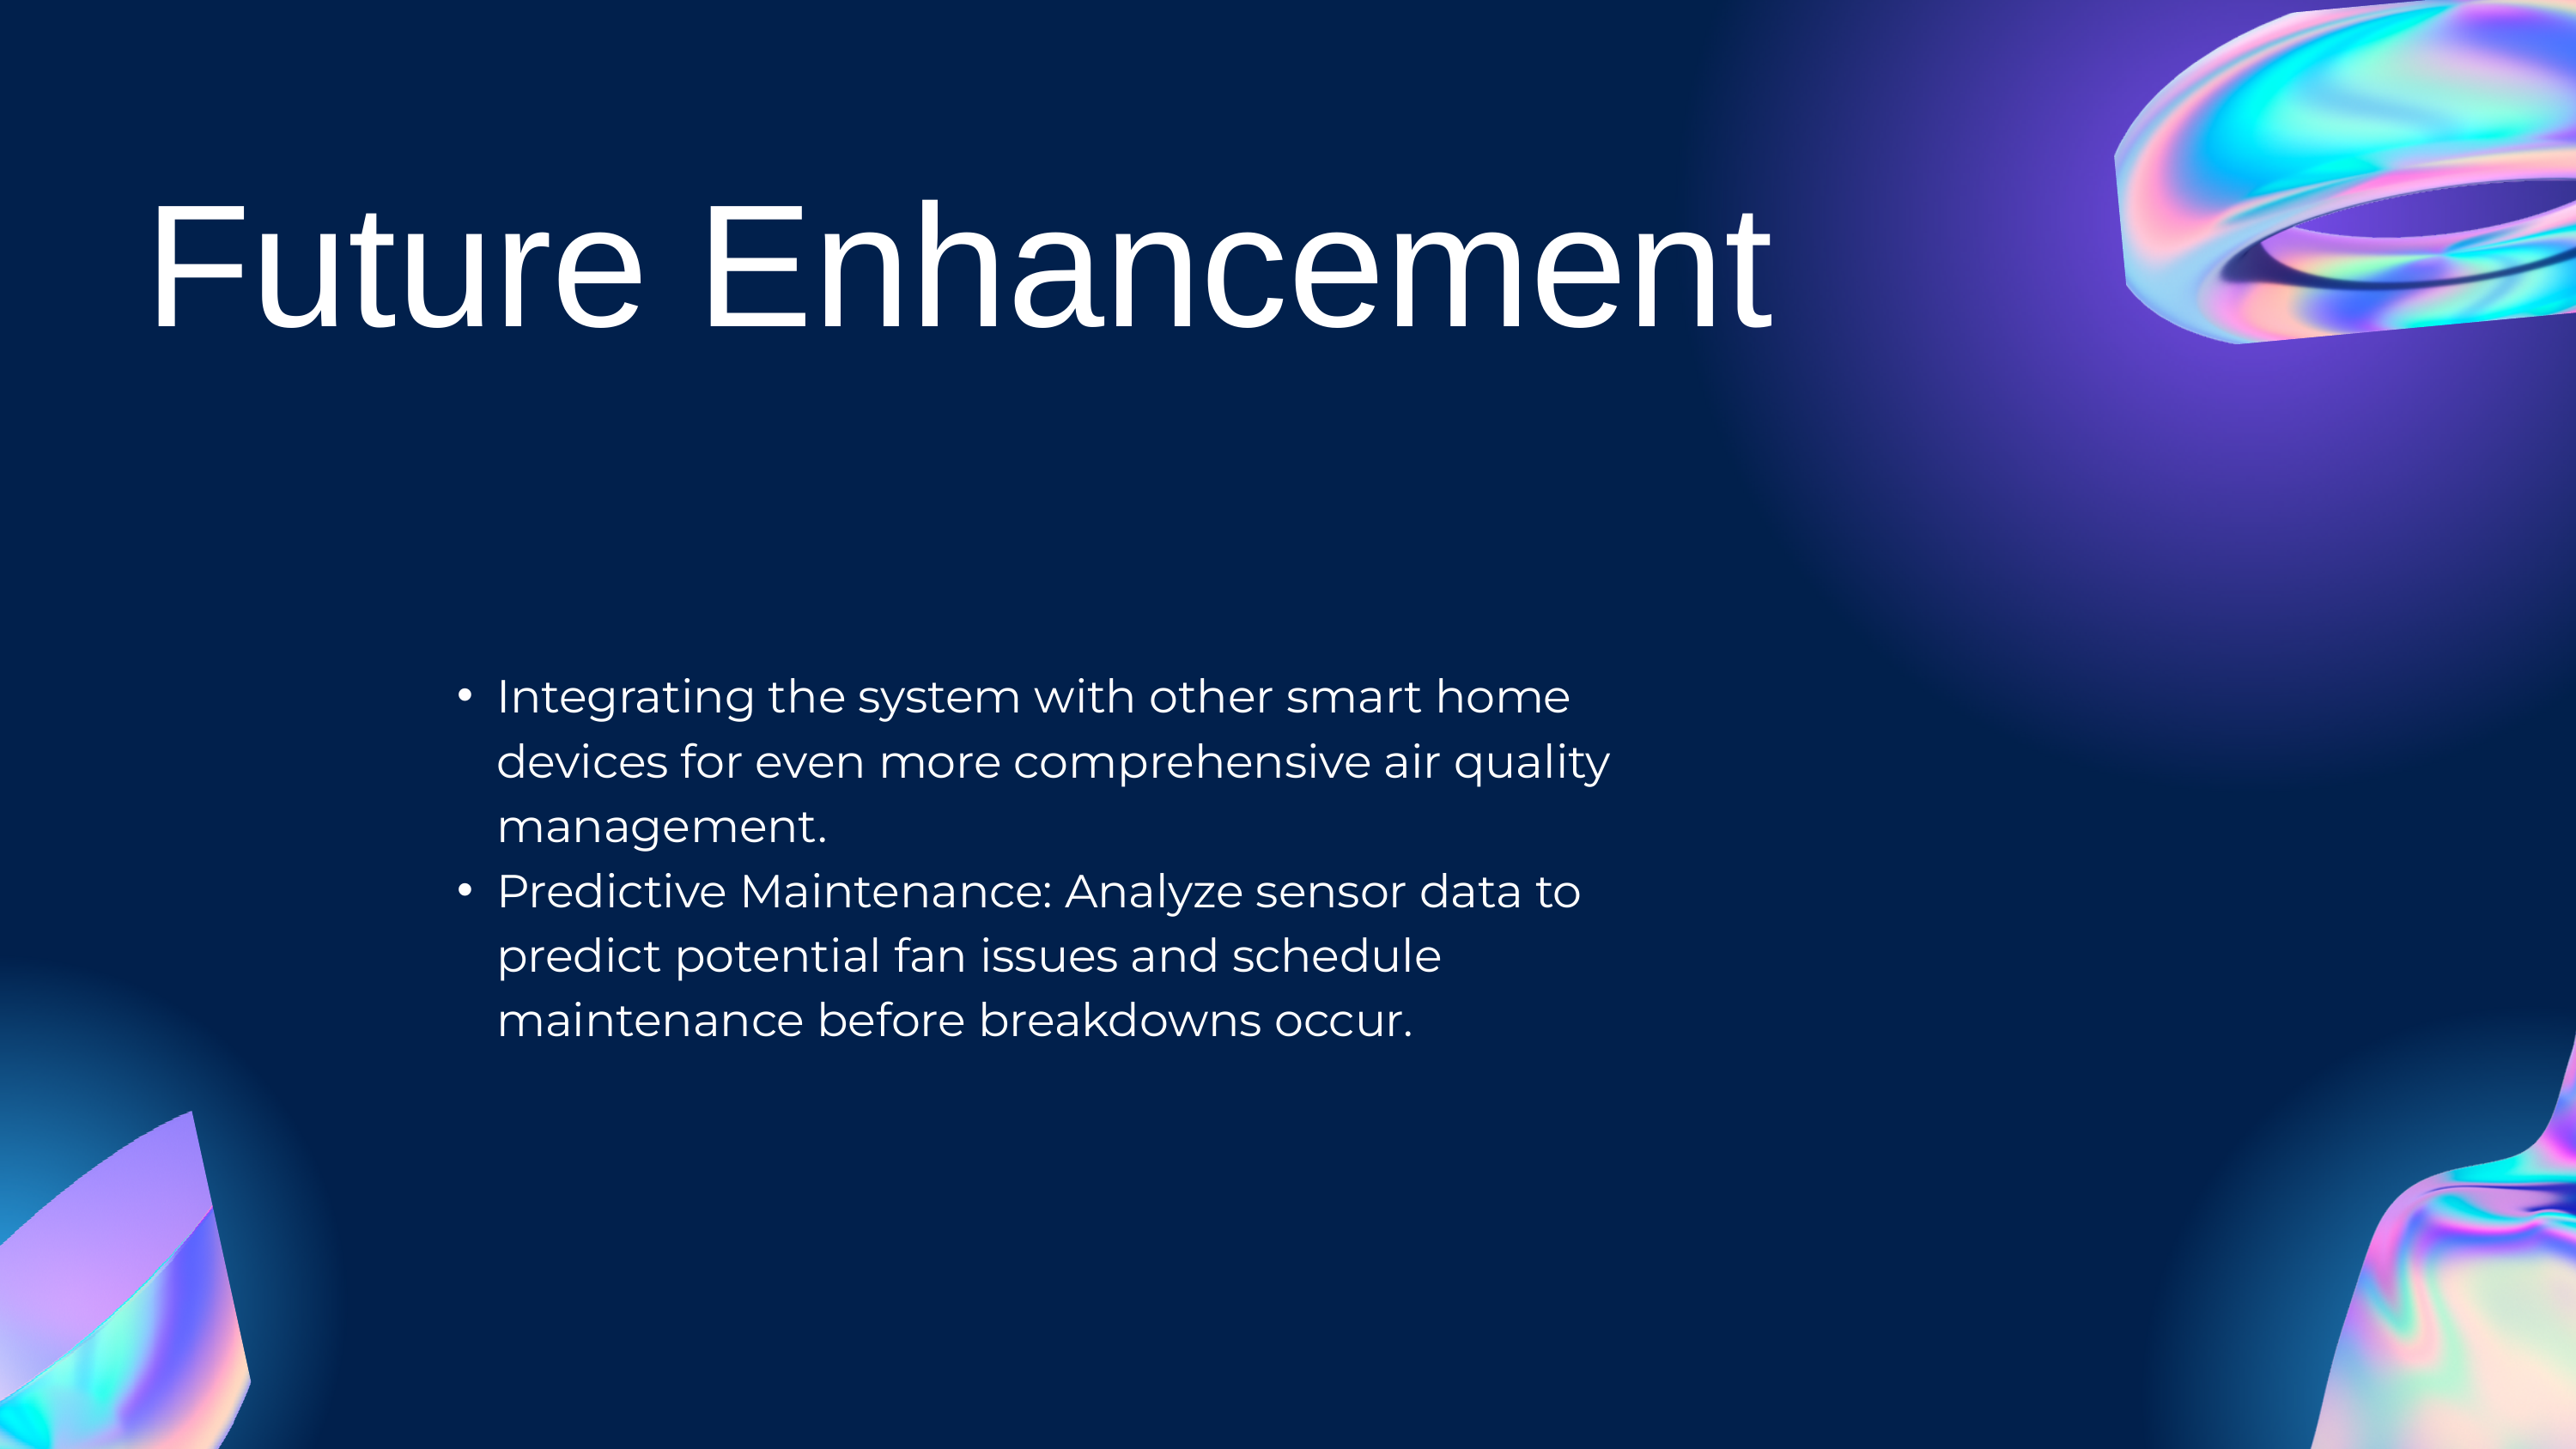

Future Enhancement
Integrating the system with other smart home devices for even more comprehensive air quality management.
Predictive Maintenance: Analyze sensor data to predict potential fan issues and schedule maintenance before breakdowns occur.